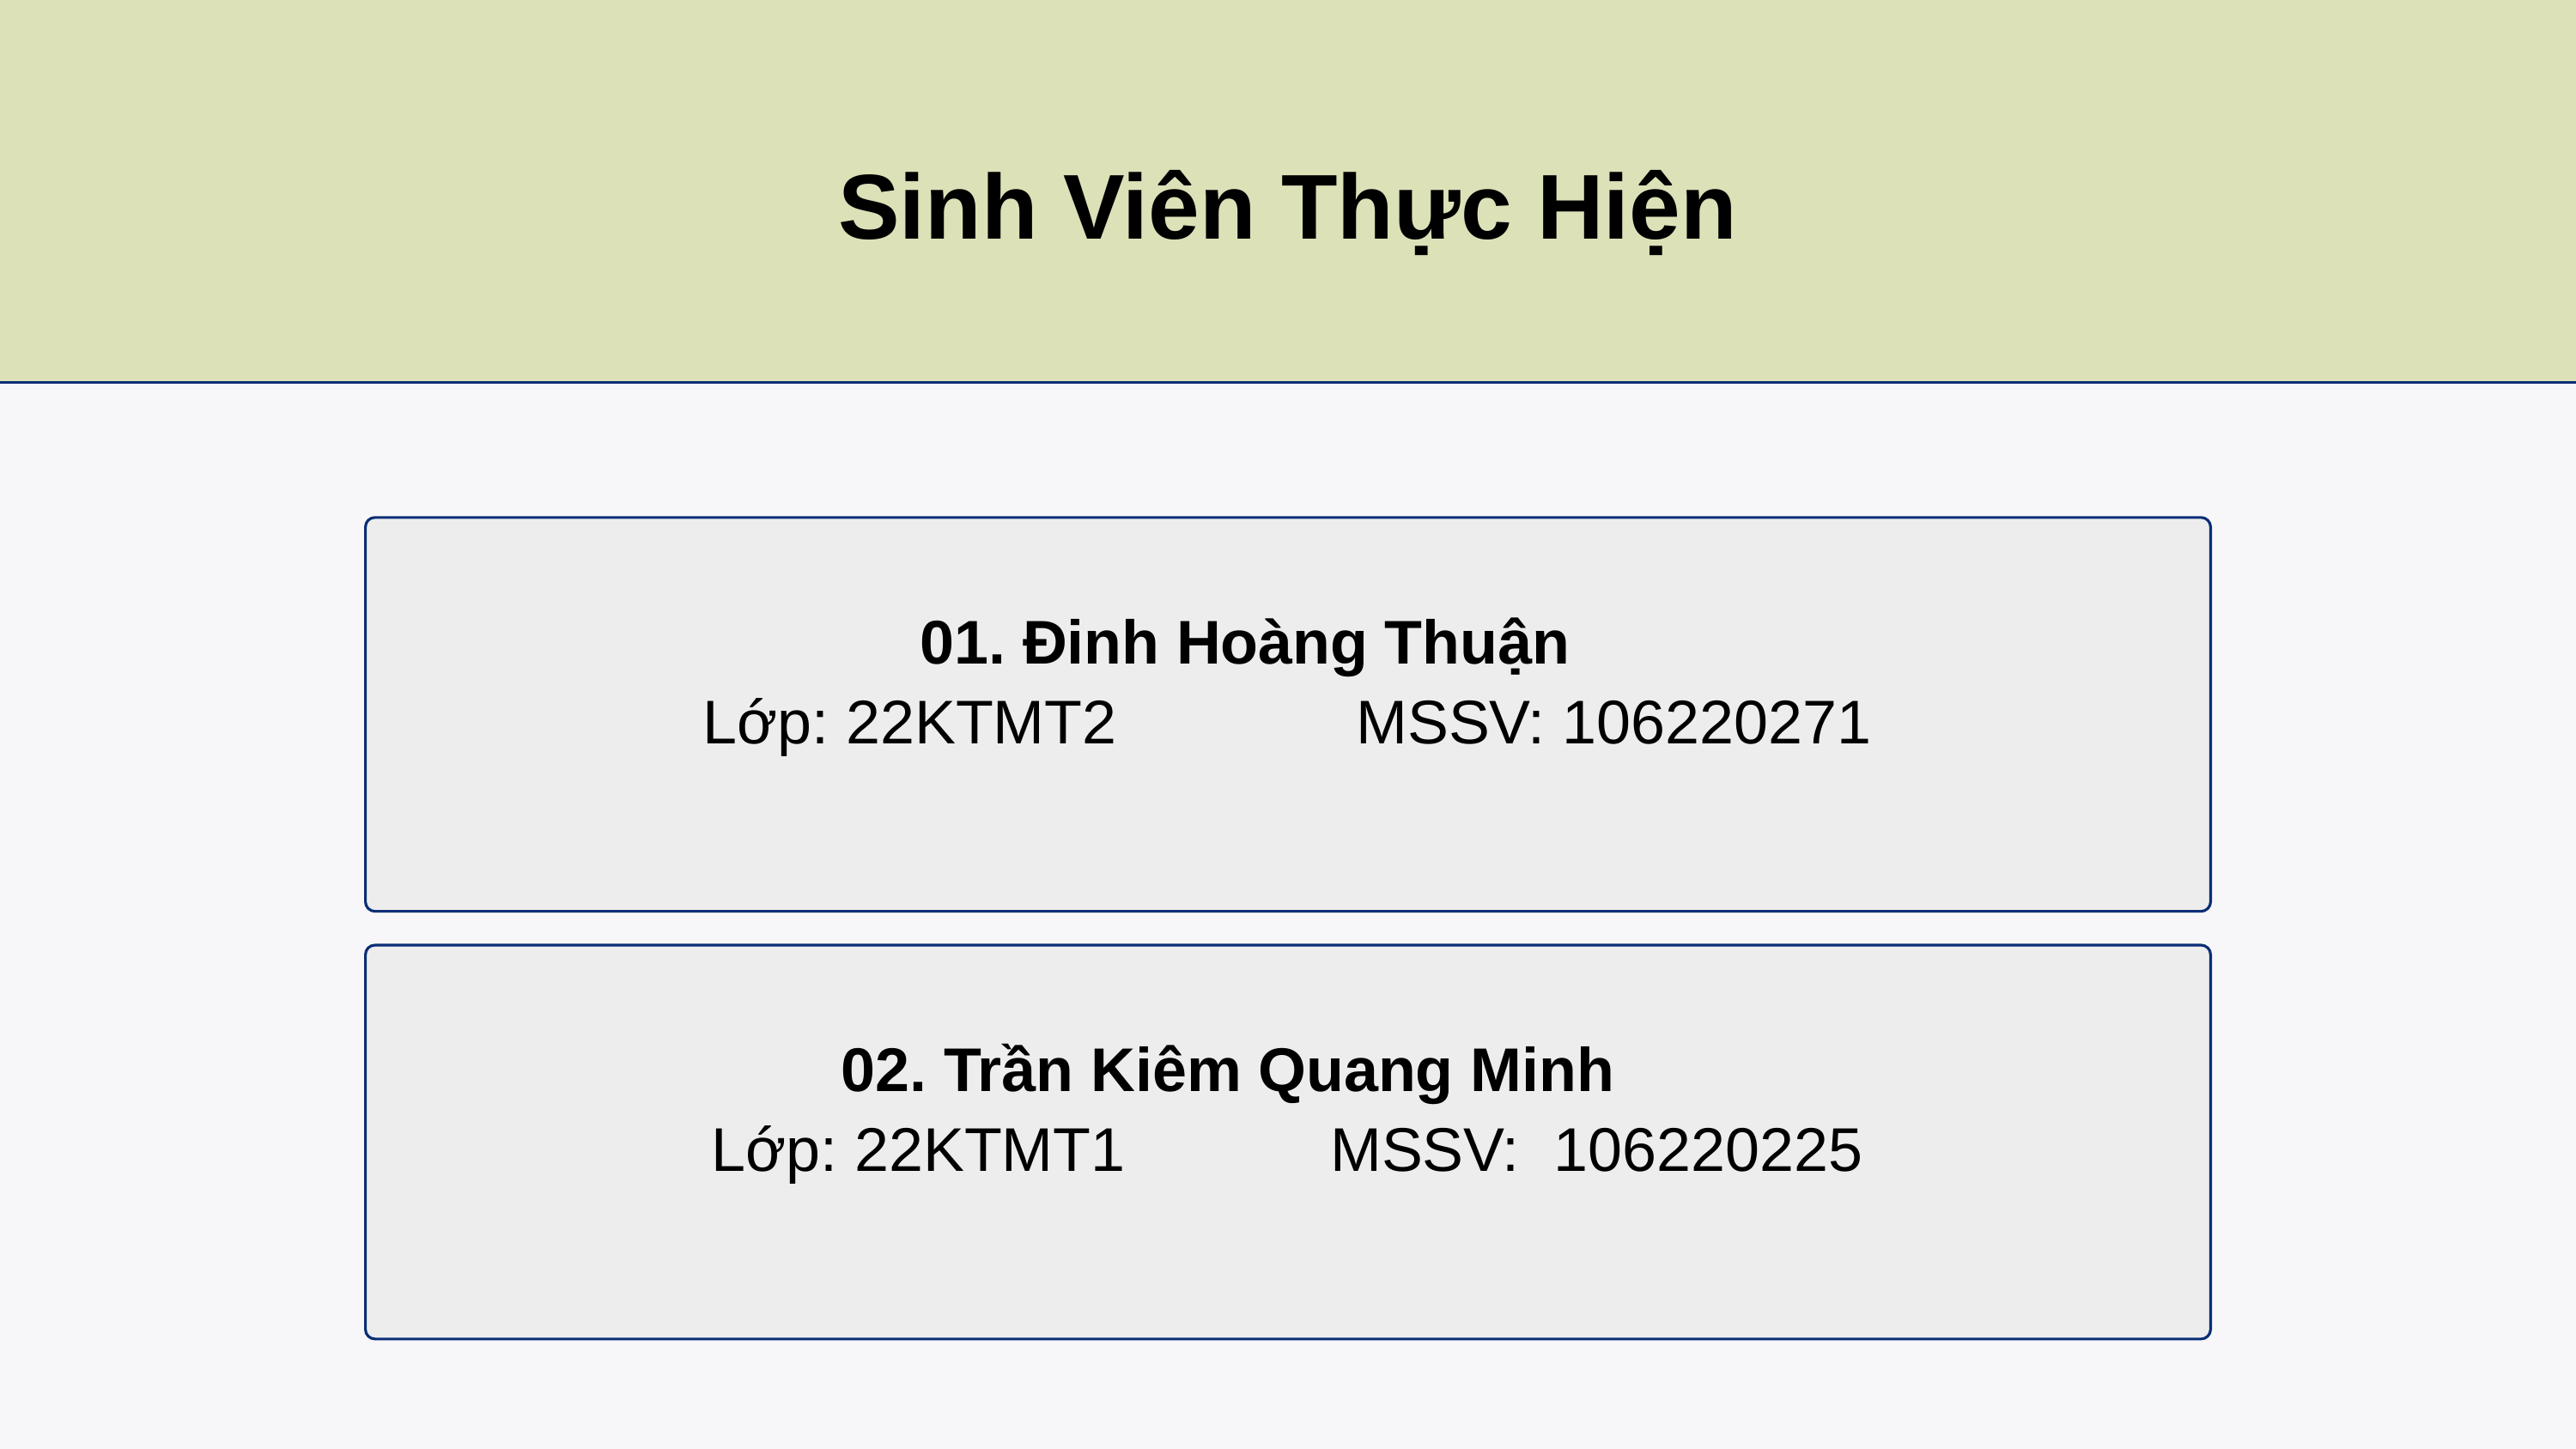

Sinh Viên Thực Hiện

 01. Đinh Hoàng Thuận
Lớp: 22KTMT2              MSSV: 106220271

 02. Trần Kiêm Quang Minh
Lớp: 22KTMT1            MSSV:  106220225